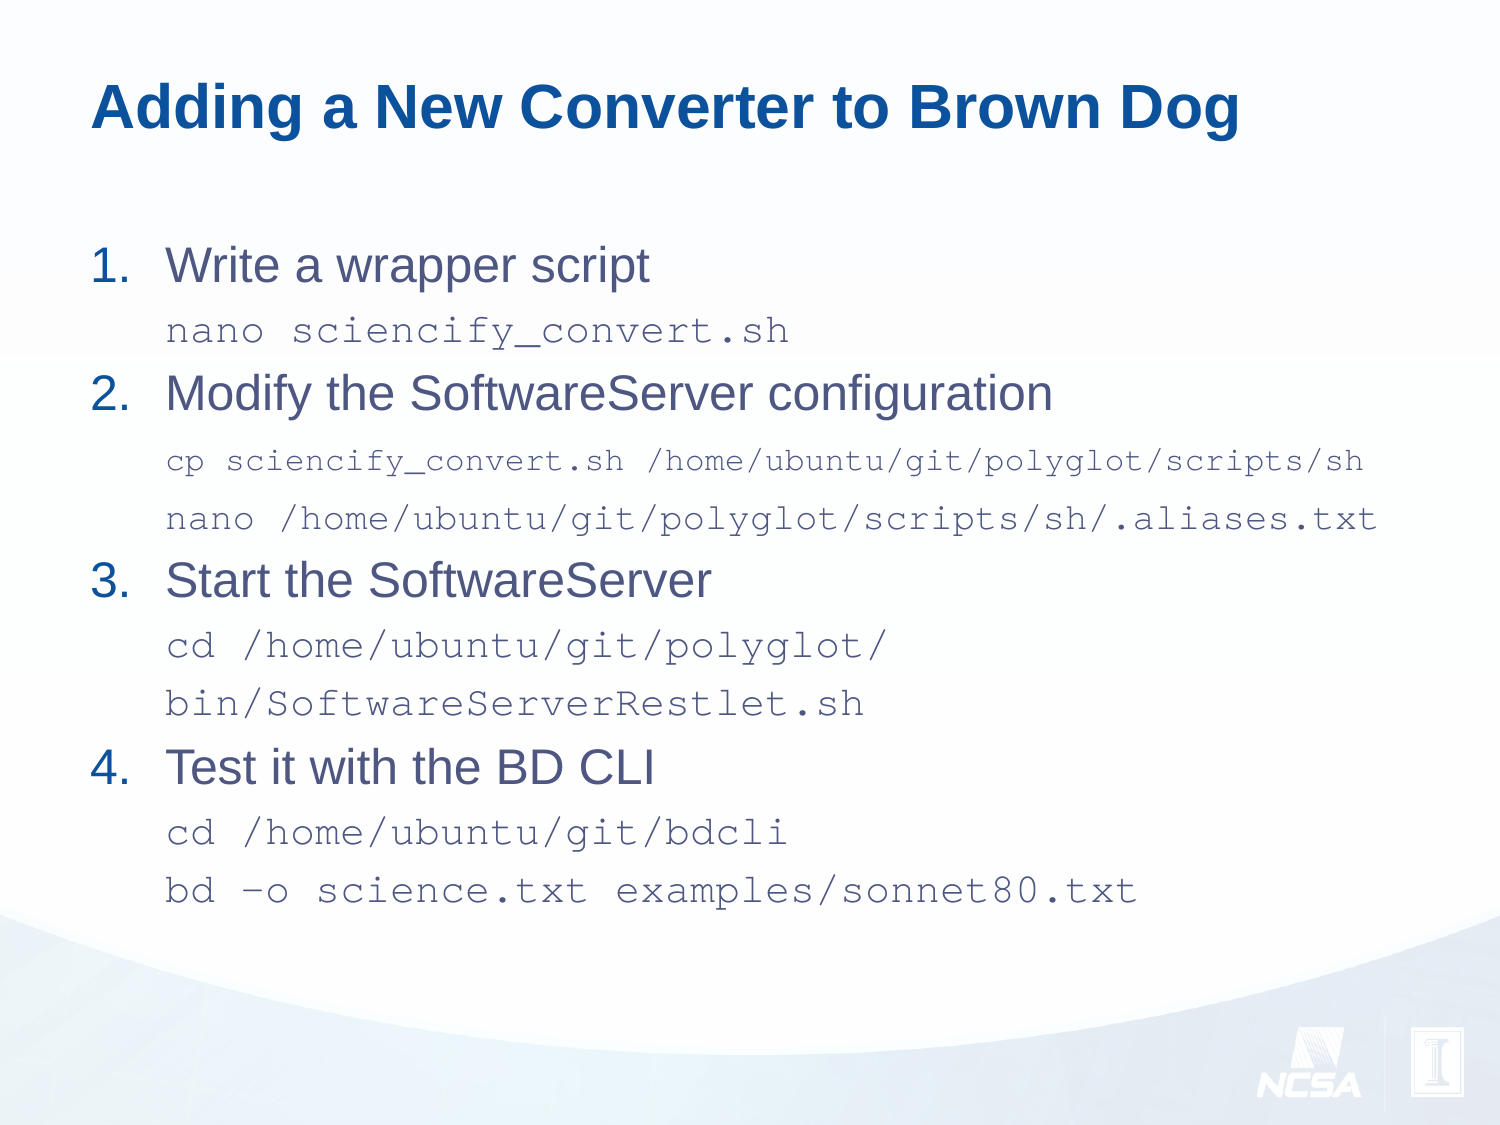

# Adding a New Converter to Brown Dog
Write a wrapper script
   nano sciencify_convert.sh
Modify the SoftwareServer configuration
   cp sciencify_convert.sh /home/ubuntu/git/polyglot/scripts/sh
   nano /home/ubuntu/git/polyglot/scripts/sh/.aliases.txt
Start the SoftwareServer
   cd /home/ubuntu/git/polyglot/
   bin/SoftwareServerRestlet.sh
Test it with the BD CLI
   cd /home/ubuntu/git/bdcli
   bd –o science.txt examples/sonnet80.txt